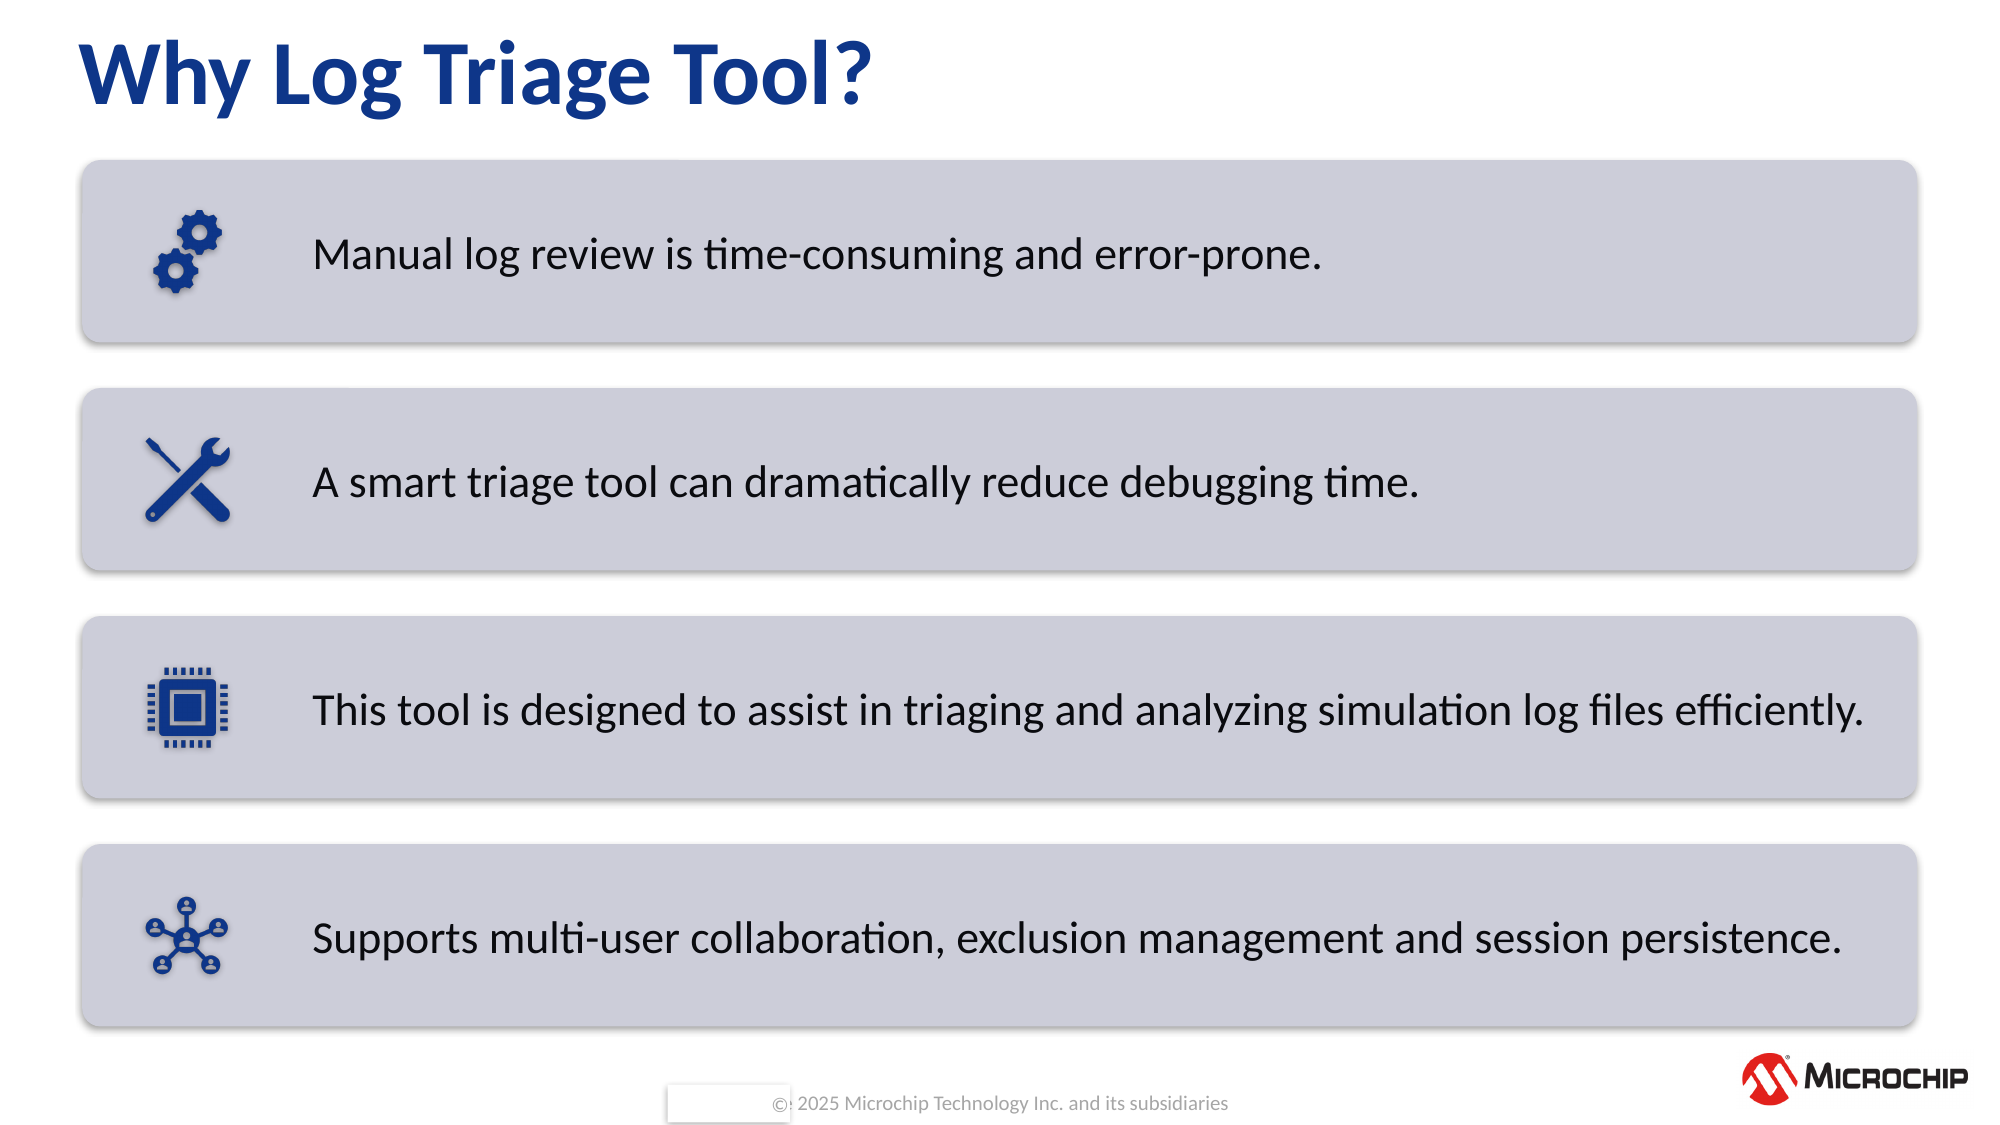

# Why Log Triage Tool?
Manual log review is time-consuming and error-prone.
A smart triage tool can dramatically reduce debugging time.
This tool is designed to assist in triaging and analyzing simulation log files efficiently.
Supports multi-user collaboration, exclusion management and session persistence.